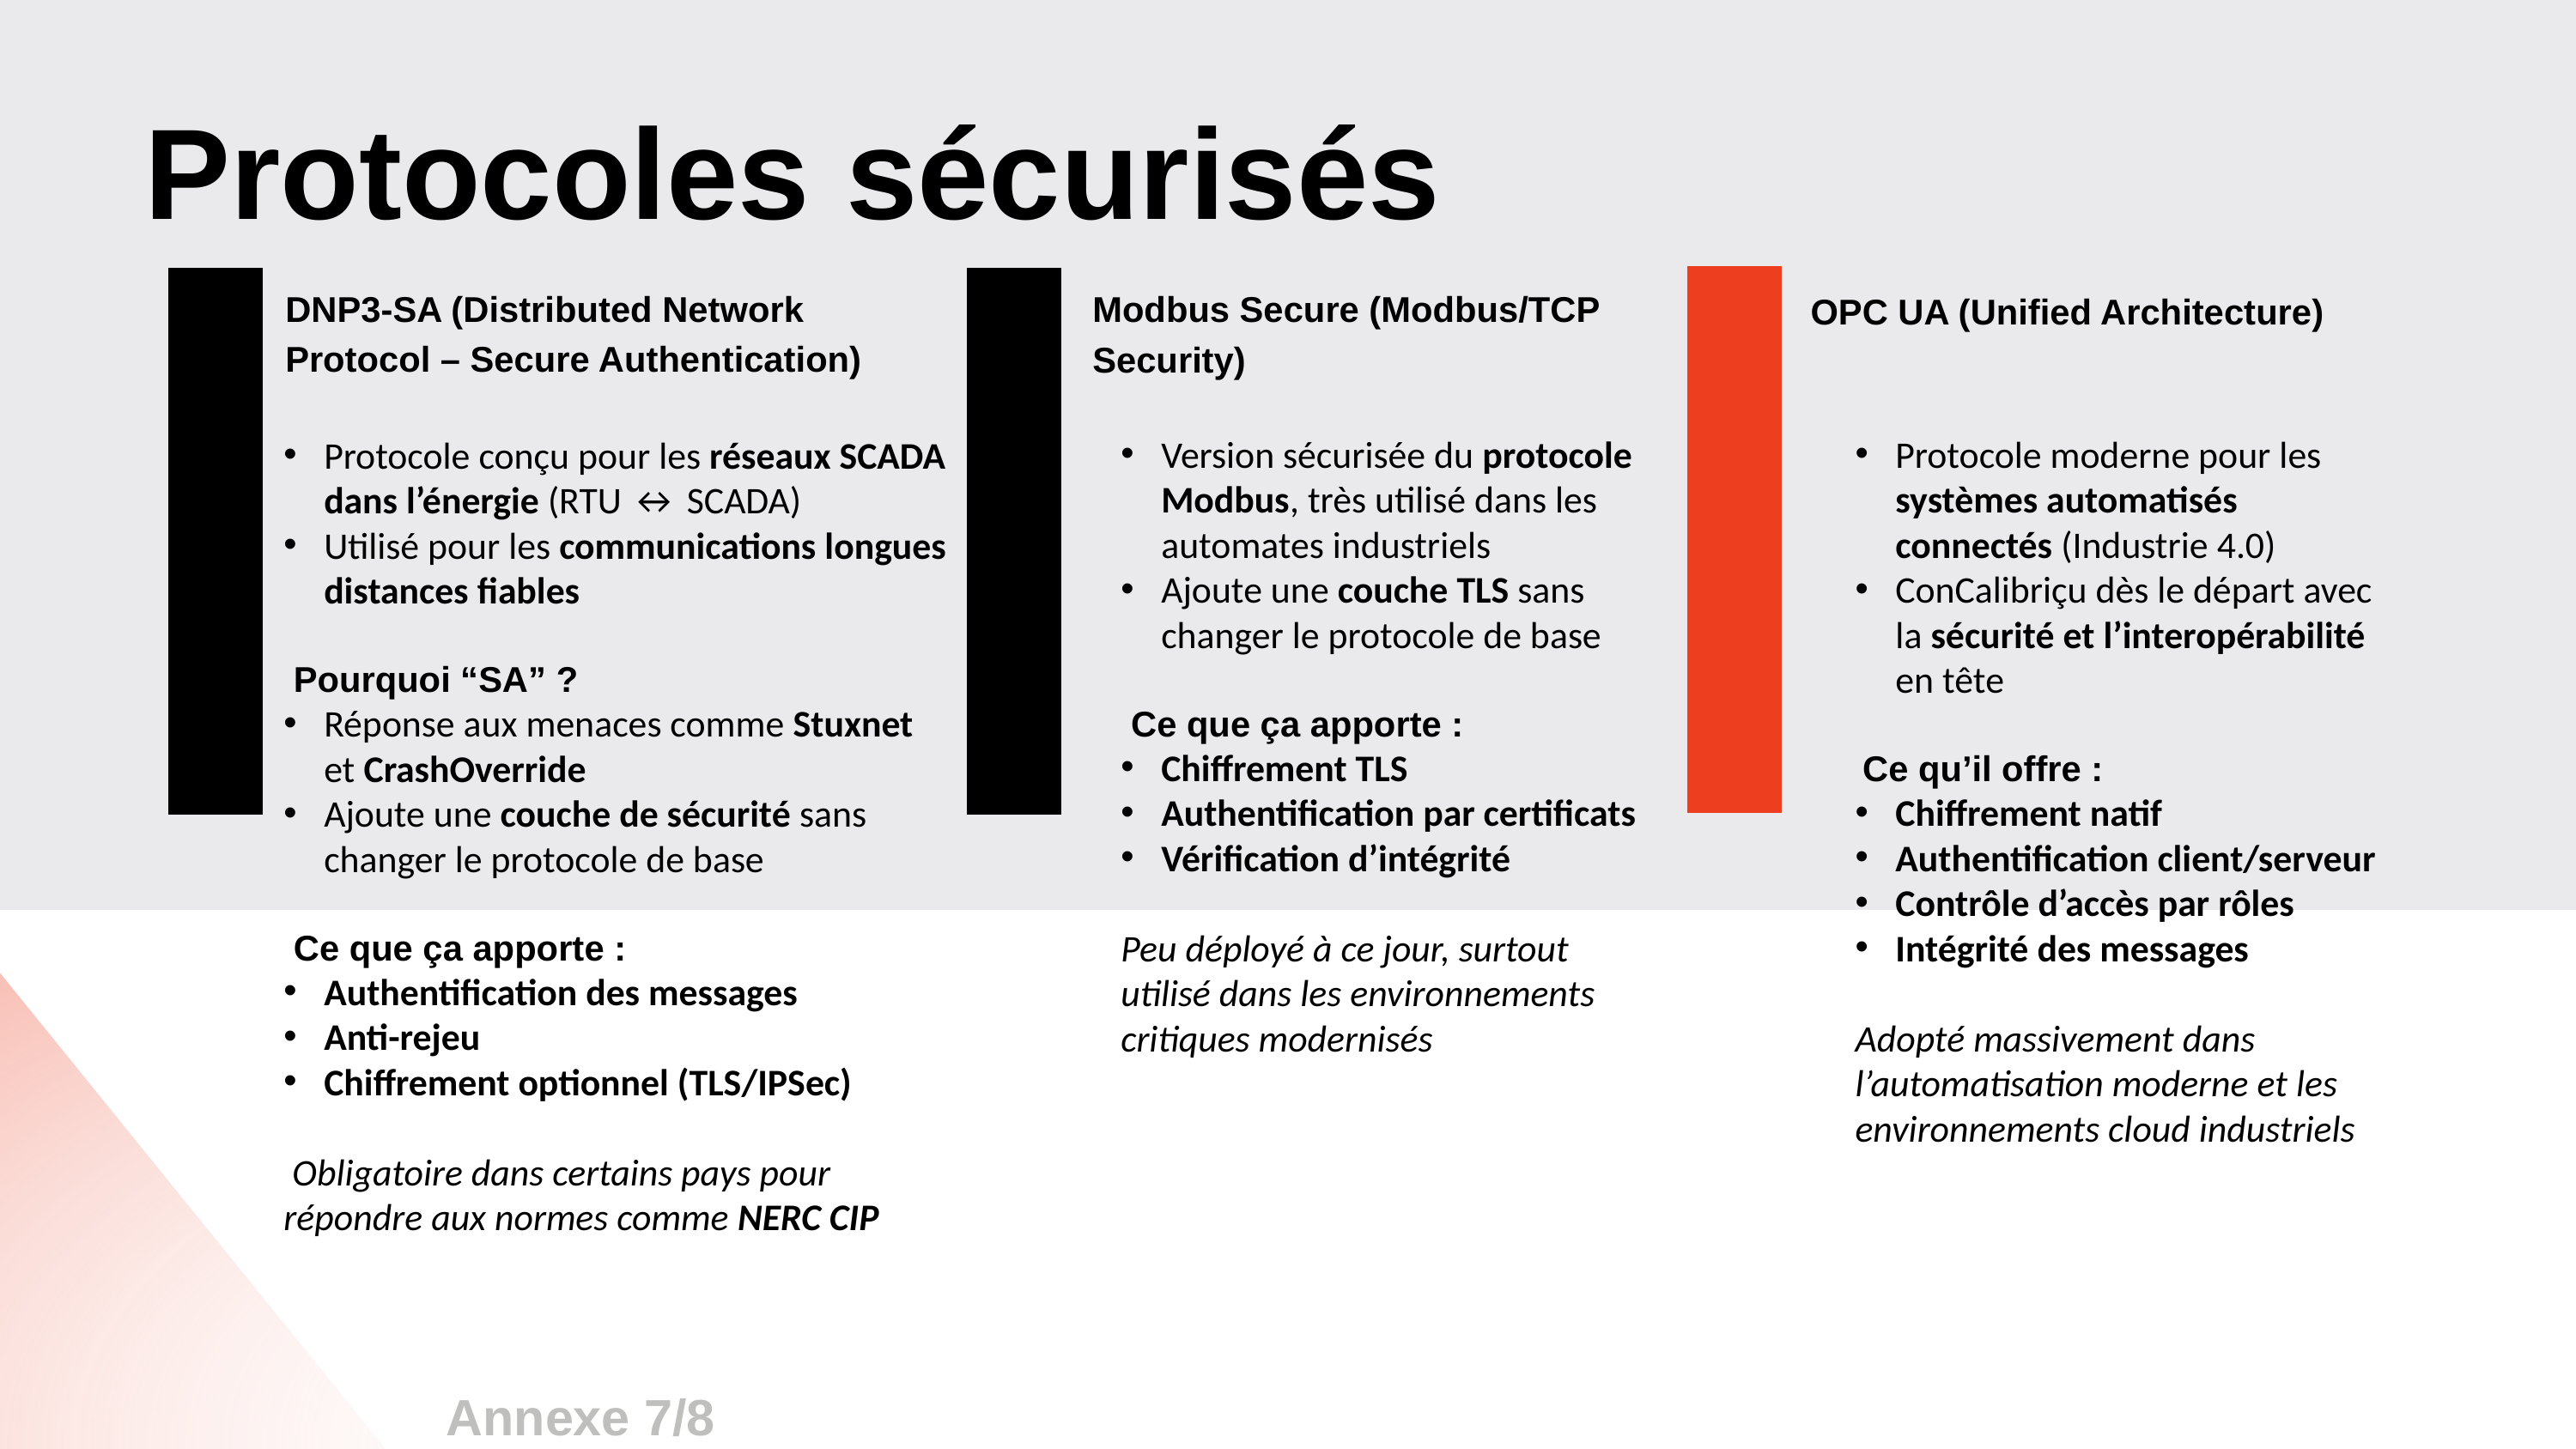

Protocoles sécurisés

DNP3-SA (Distributed Network Protocol – Secure Authentication)
Modbus Secure (Modbus/TCP Security)
OPC UA (Unified Architecture)
Version sécurisée du protocole Modbus, très utilisé dans les automates industriels
Ajoute une couche TLS sans changer le protocole de base

 Ce que ça apporte :
Chiffrement TLS
Authentification par certificats
Vérification d’intégrité

Peu déployé à ce jour, surtout utilisé dans les environnements critiques modernisés

Protocole moderne pour les systèmes automatisés connectés (Industrie 4.0)
ConCalibriçu dès le départ avec la sécurité et l’interopérabilité en tête

 Ce qu’il offre :
Chiffrement natif
Authentification client/serveur
Contrôle d’accès par rôles
Intégrité des messages

Adopté massivement dans l’automatisation moderne et les environnements cloud industriels

Protocole conçu pour les réseaux SCADA dans l’énergie (RTU ↔ SCADA)
Utilisé pour les communications longues distances fiables

 Pourquoi “SA” ?
Réponse aux menaces comme Stuxnet et CrashOverride
Ajoute une couche de sécurité sans changer le protocole de base

 Ce que ça apporte :
Authentification des messages
Anti-rejeu
Chiffrement optionnel (TLS/IPSec)

 Obligatoire dans certains pays pour répondre aux normes comme NERC CIP

Annexe 7/8